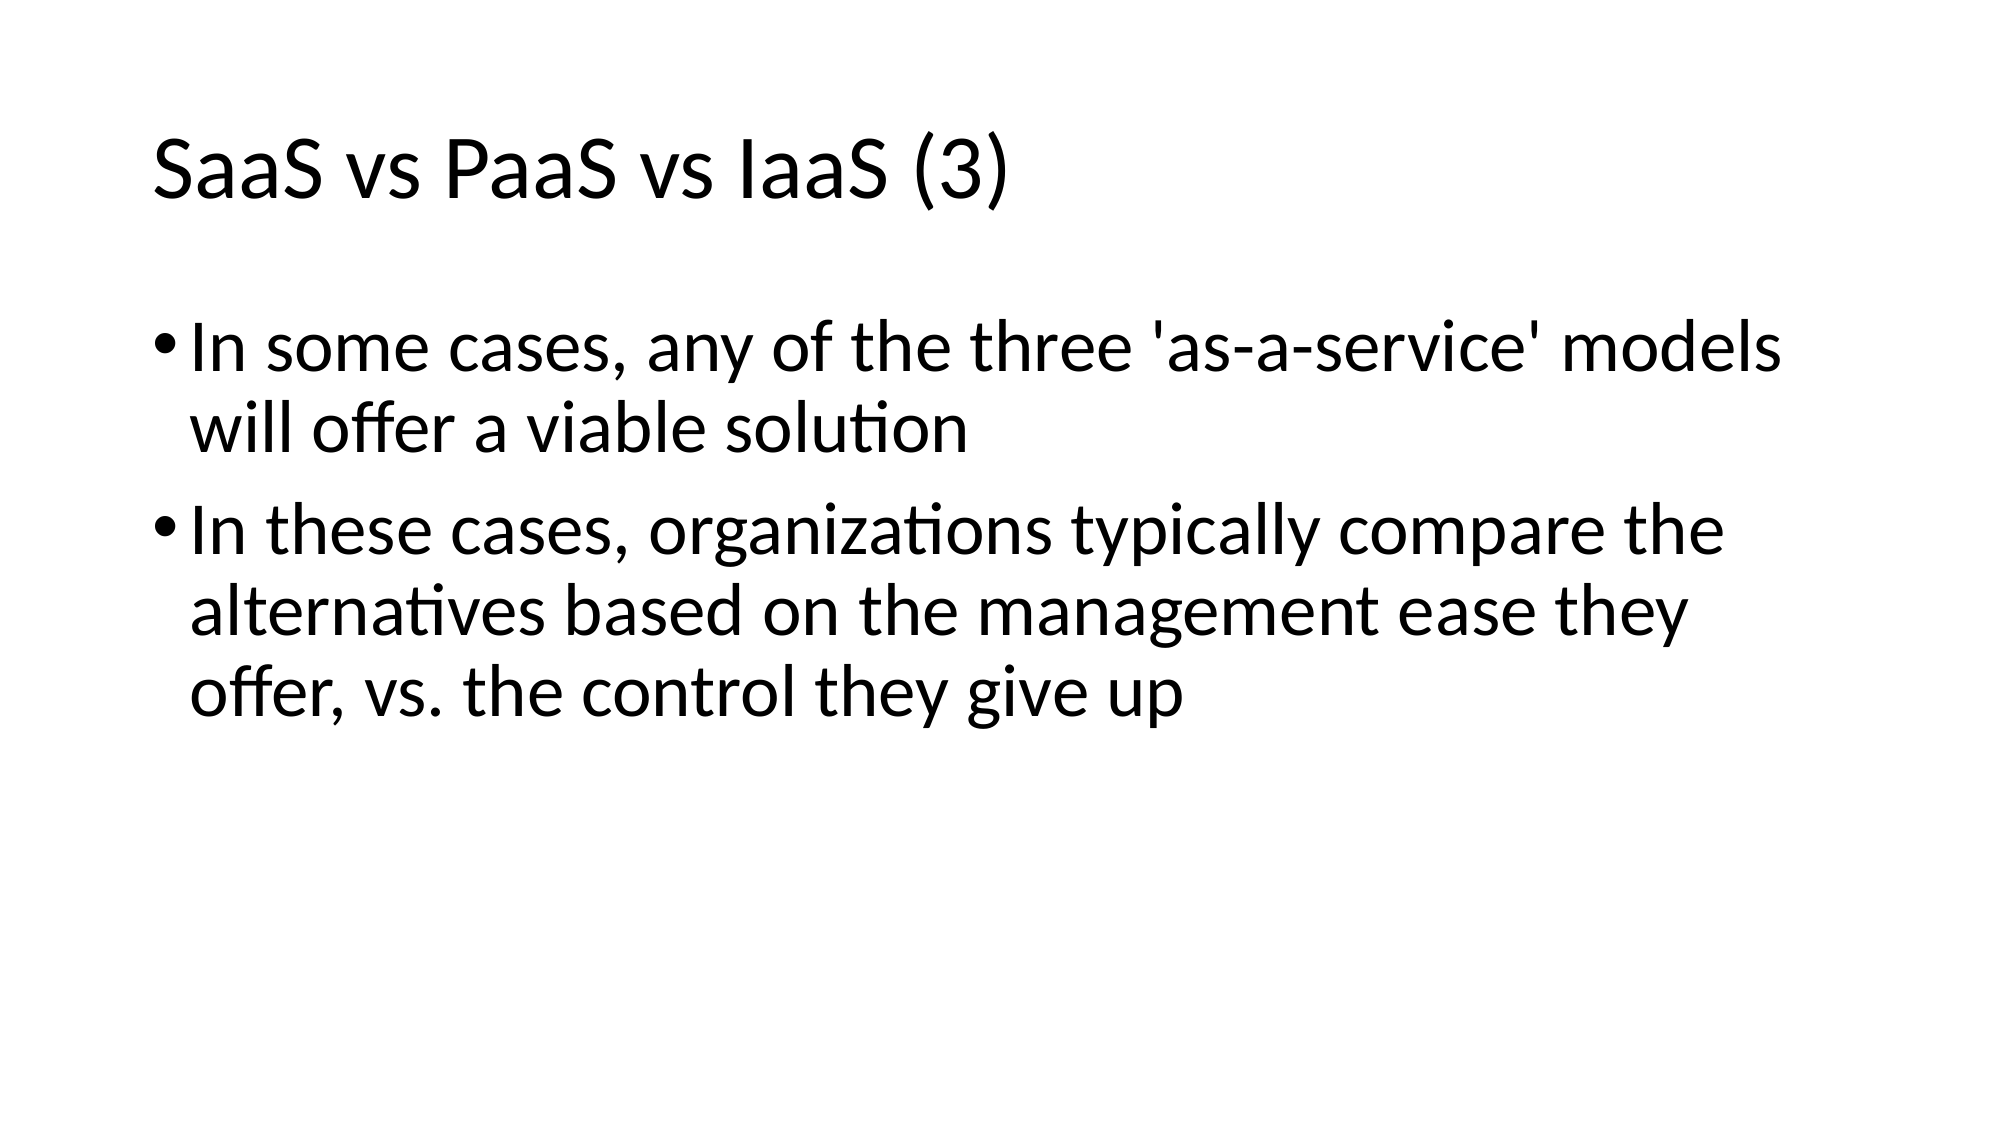

# SaaS vs PaaS vs IaaS (3)
In some cases, any of the three 'as-a-service' models will offer a viable solution
In these cases, organizations typically compare the alternatives based on the management ease they offer, vs. the control they give up